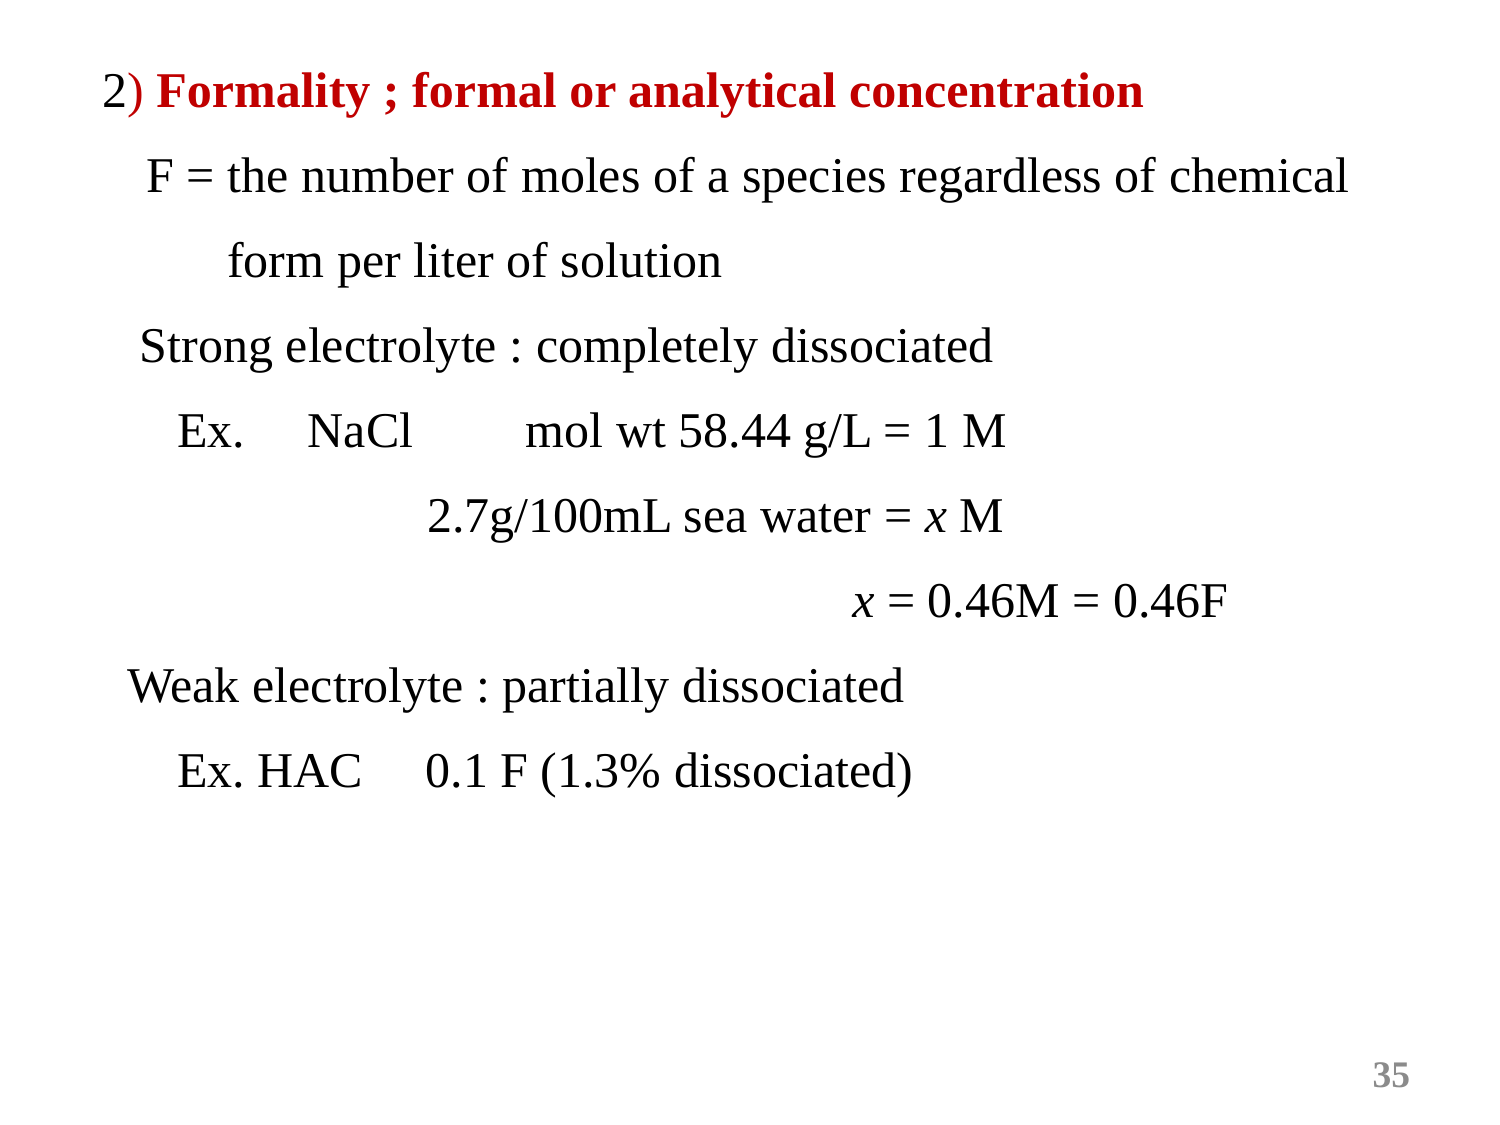

2) Formality ; formal or analytical concentration
      F = the number of moles of a species regardless of chemical
           form per liter of solution
    Strong electrolyte : completely dissociated
       Ex.     NaCl         mol wt 58.44 g/L = 1 M
                           2.7g/100mL sea water = x M
                                                             x = 0.46M = 0.46F
   Weak electrolyte : partially dissociated
       Ex. HAC     0.1 F (1.3% dissociated)
35